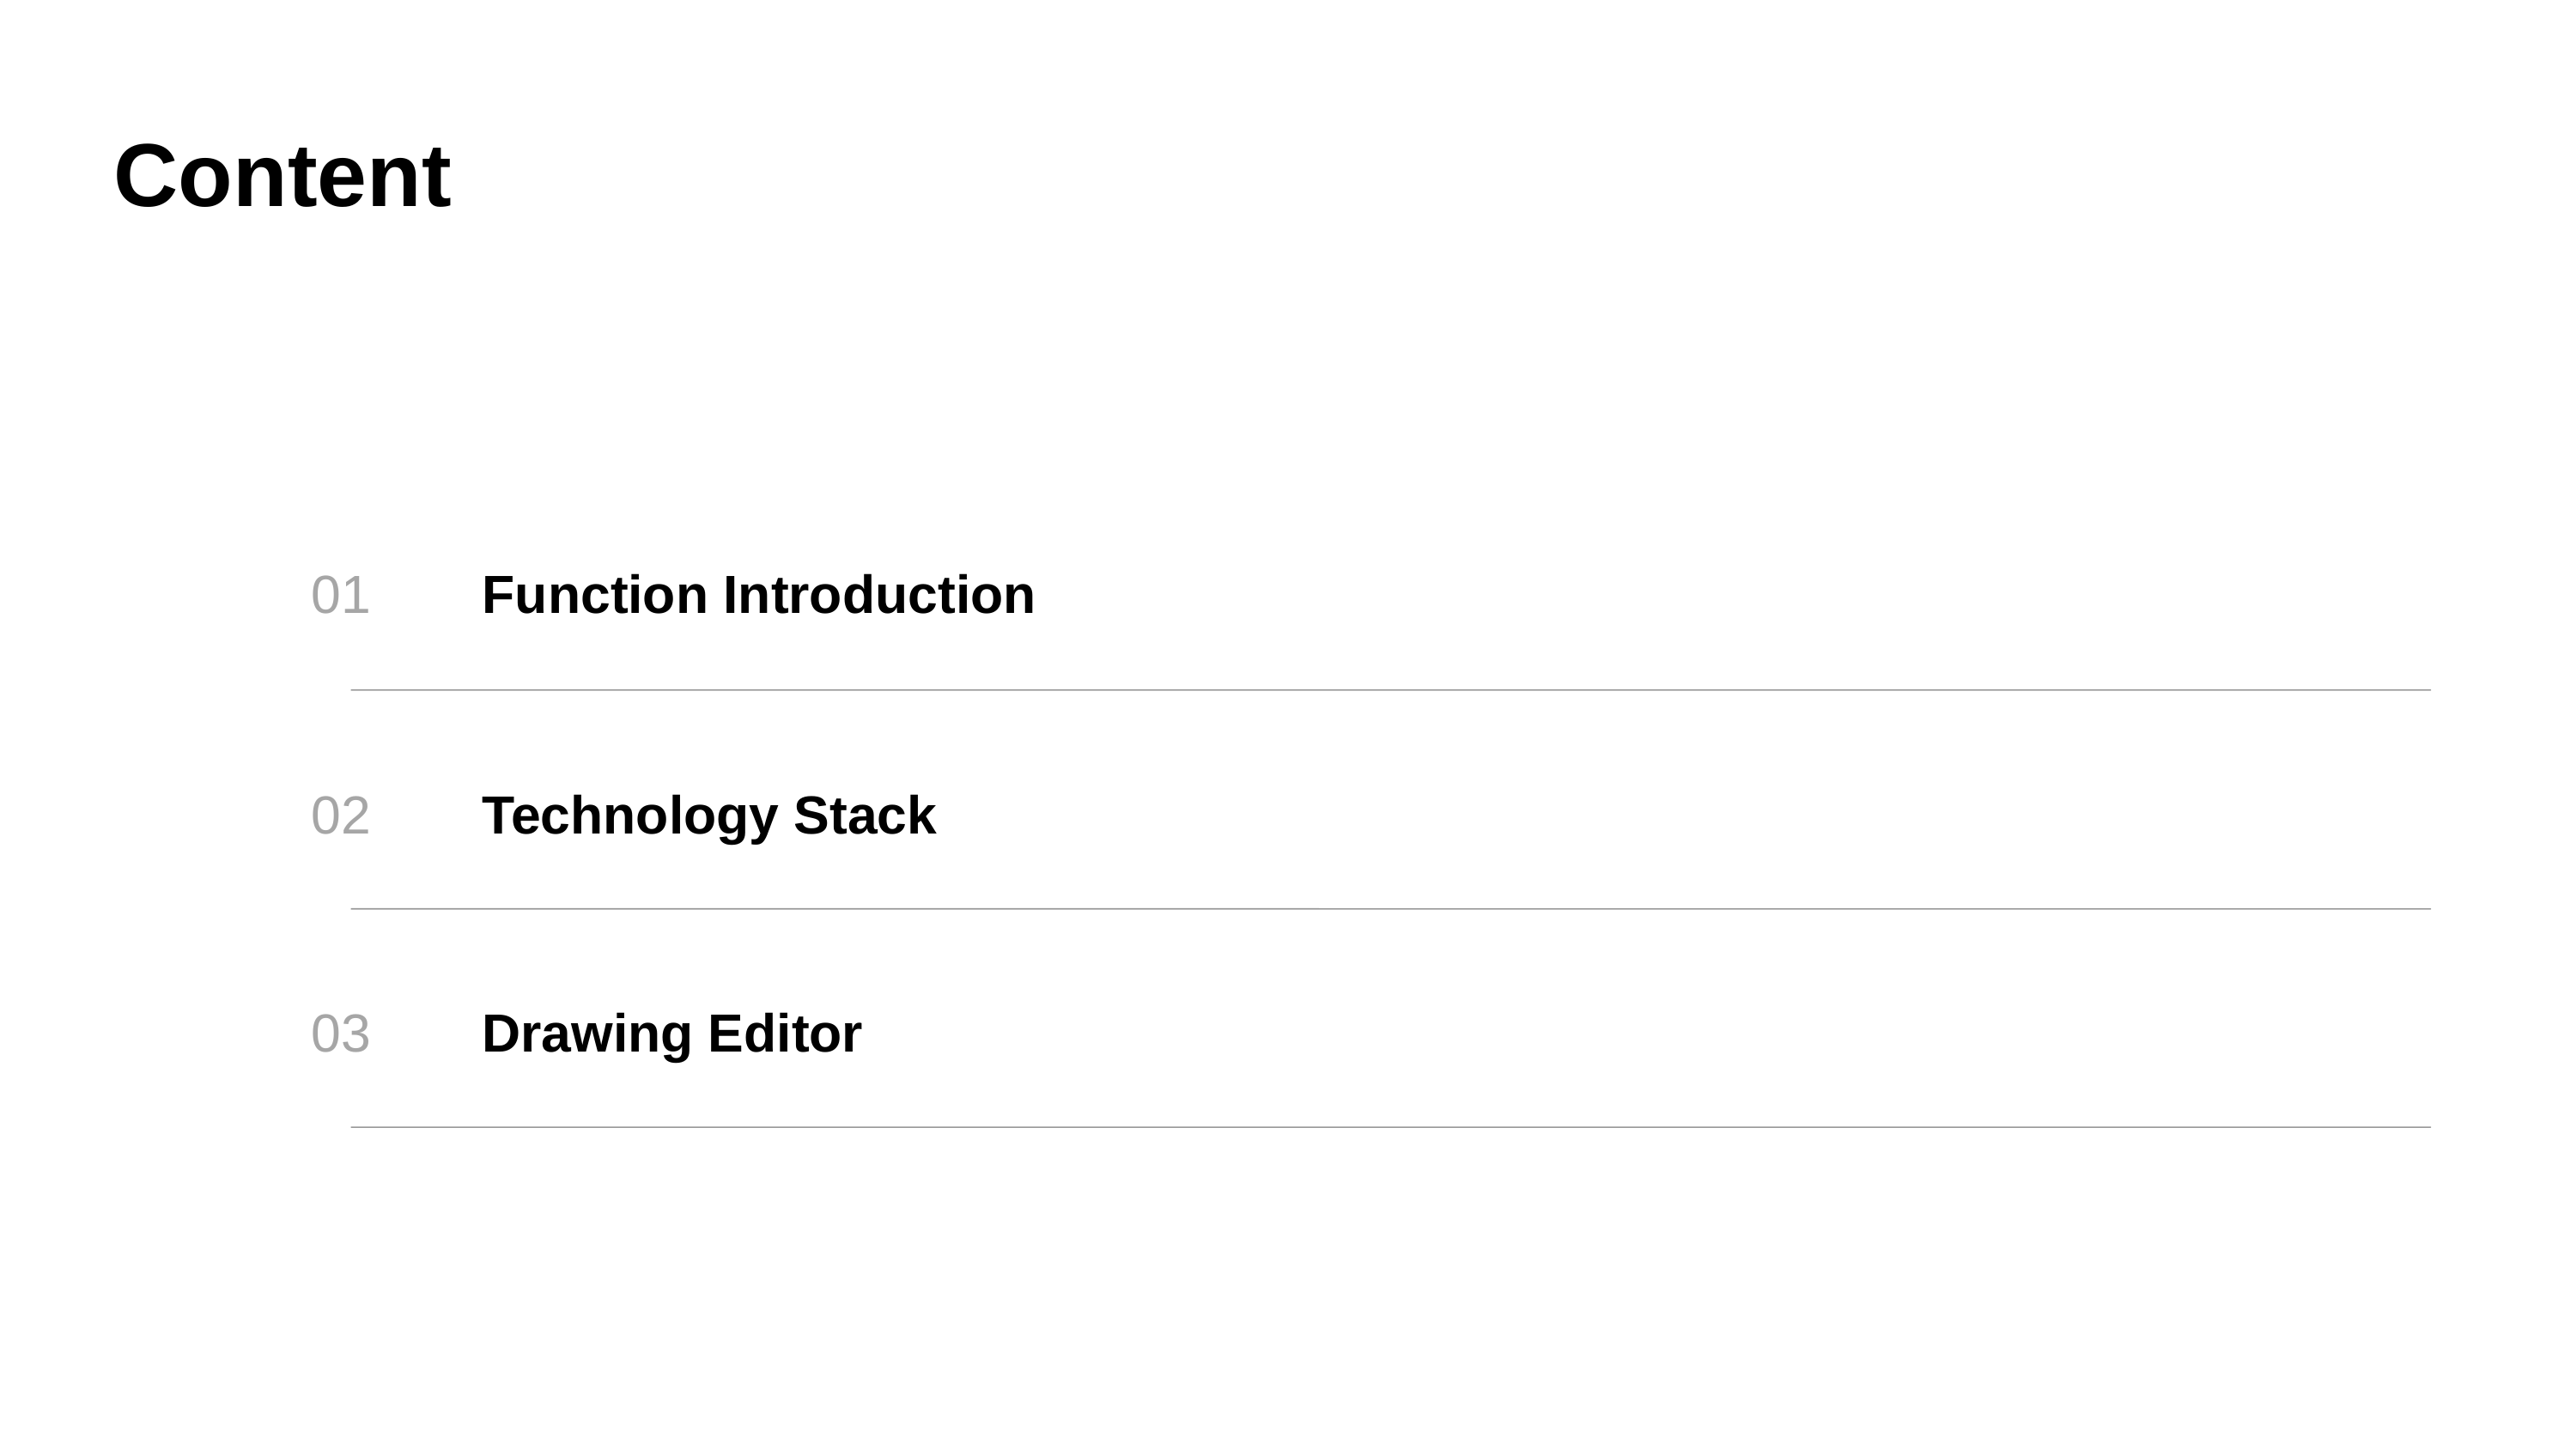

Content
01
Function Introduction

02
Technology Stack

03
Drawing Editor